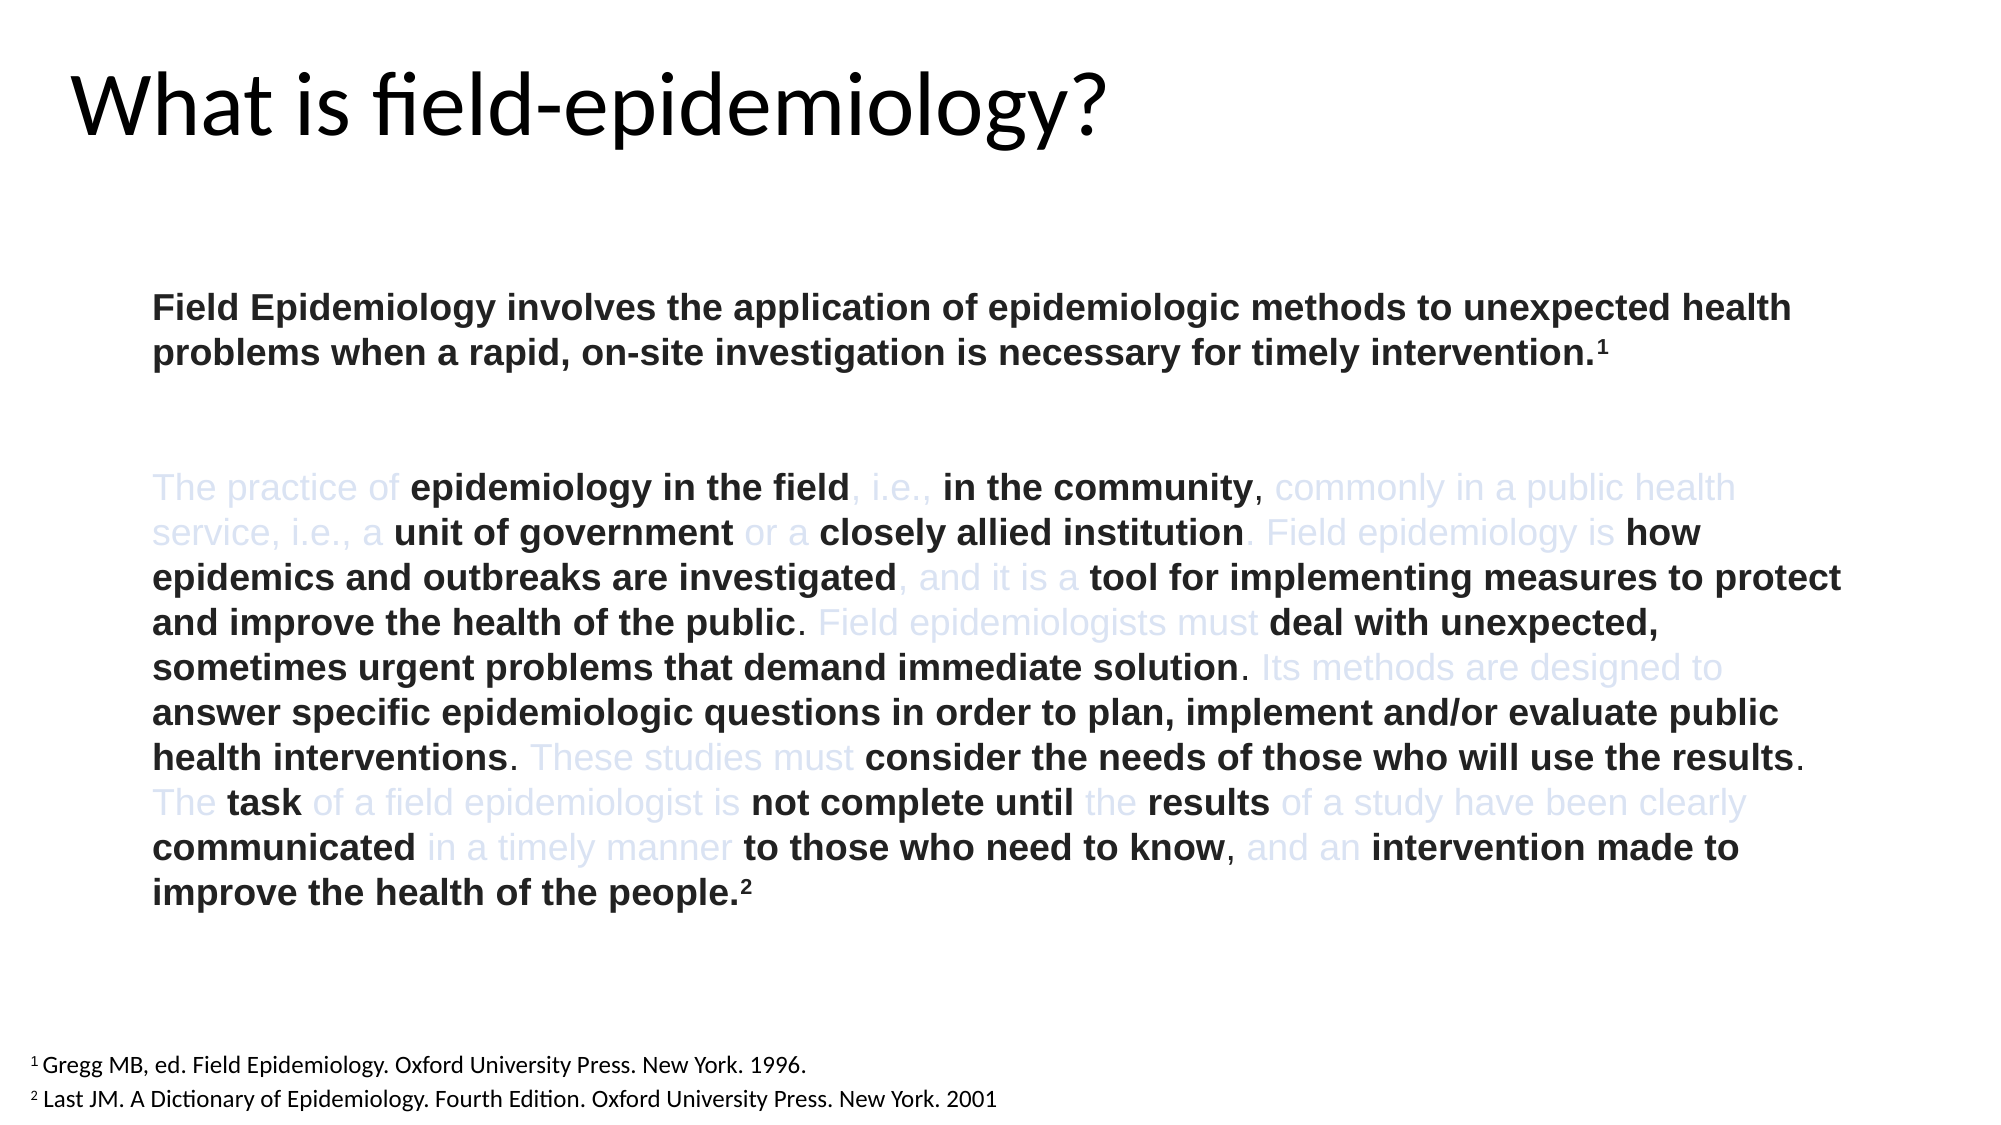

# What is field-epidemiology?
Field Epidemiology involves the application of epidemiologic methods to unexpected health problems when a rapid, on-site investigation is necessary for timely intervention.1

The practice of epidemiology in the field, i.e., in the community, commonly in a public health service, i.e., a unit of government or a closely allied institution. Field epidemiology is how epidemics and outbreaks are investigated, and it is a tool for implementing measures to protect and improve the health of the public. Field epidemiologists must deal with unexpected, sometimes urgent problems that demand immediate solution. Its methods are designed to answer specific epidemiologic questions in order to plan, implement and/or evaluate public health interventions. These studies must consider the needs of those who will use the results. The task of a field epidemiologist is not complete until the results of a study have been clearly communicated in a timely manner to those who need to know, and an intervention made to improve the health of the people.2
1 Gregg MB, ed. Field Epidemiology. Oxford University Press. New York. 1996.
2 Last JM. A Dictionary of Epidemiology. Fourth Edition. Oxford University Press. New York. 2001